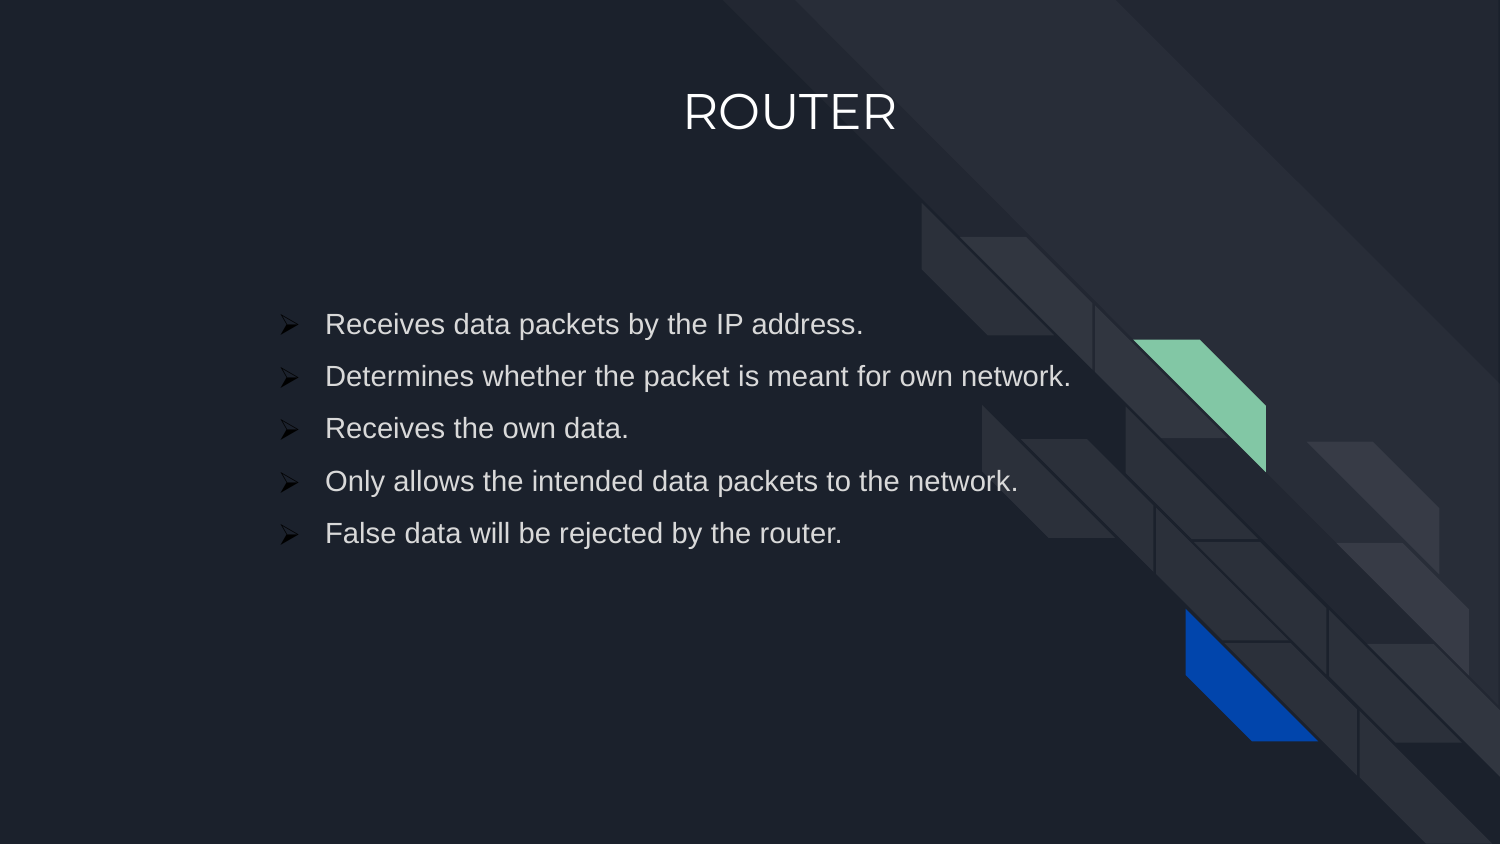

# ROUTER
Receives data packets by the IP address.
Determines whether the packet is meant for own network.
Receives the own data.
Only allows the intended data packets to the network.
False data will be rejected by the router.